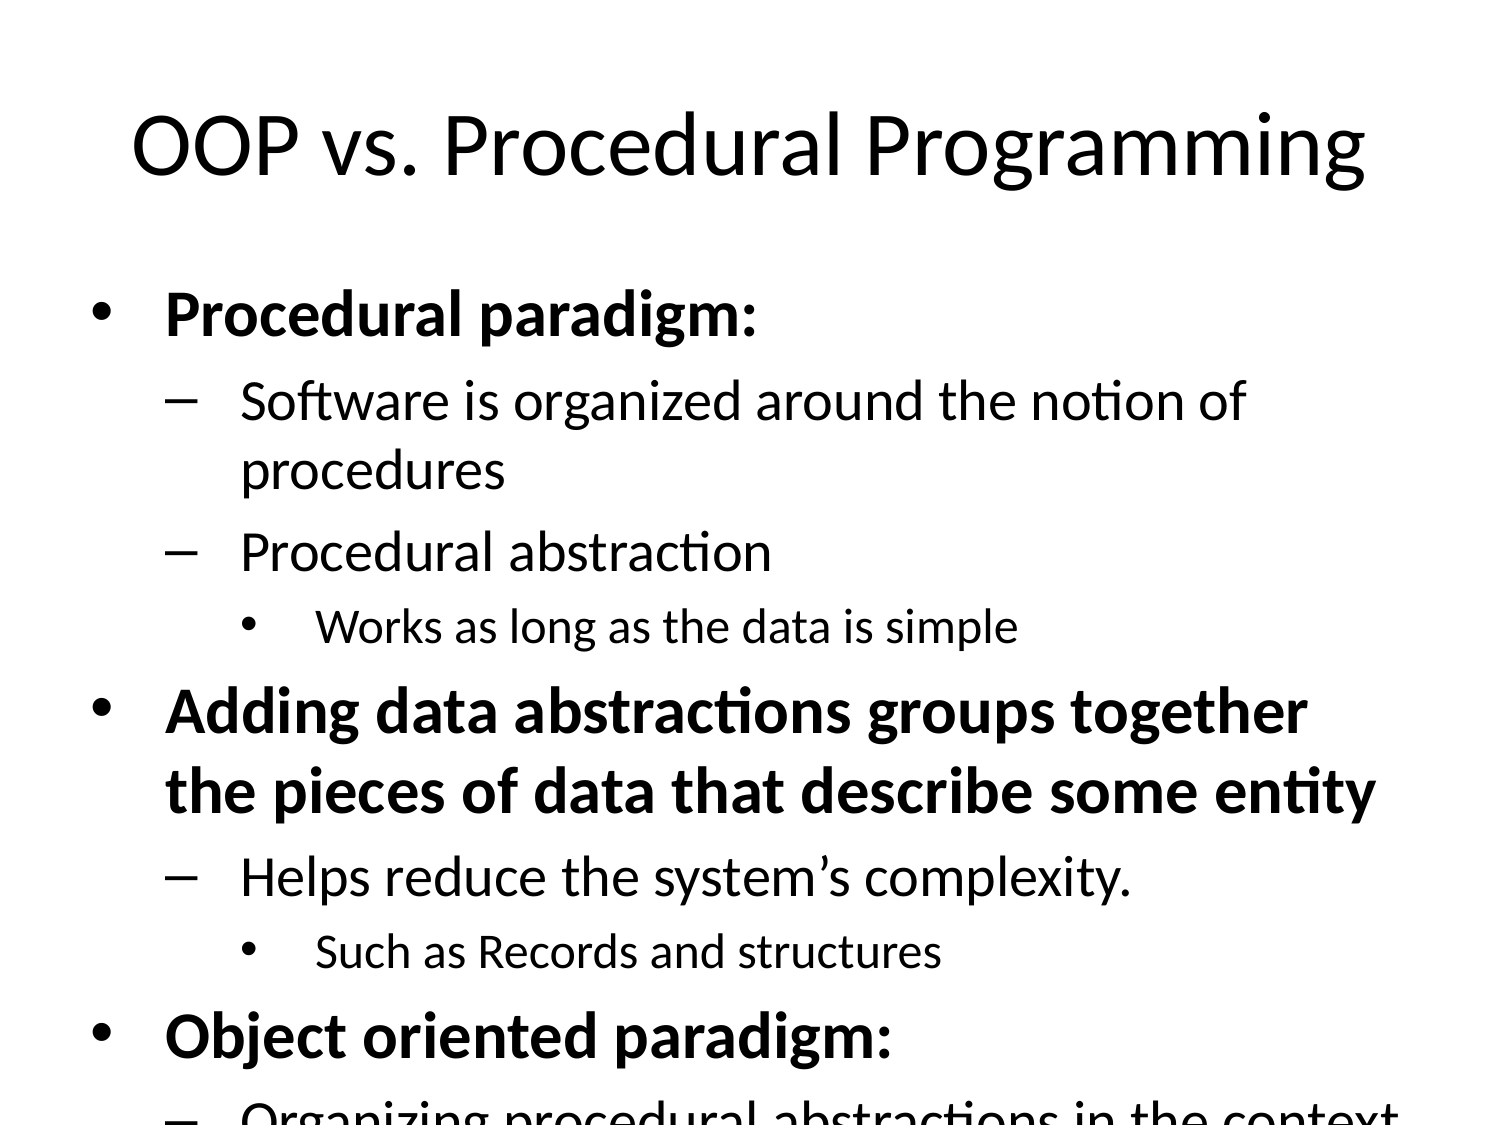

# OOP vs. Procedural Programming
Procedural paradigm:
Software is organized around the notion of procedures
Procedural abstraction
Works as long as the data is simple
Adding data abstractions groups together the pieces of data that describe some entity
Helps reduce the system’s complexity.
Such as Records and structures
Object oriented paradigm:
Organizing procedural abstractions in the context of data abstractions